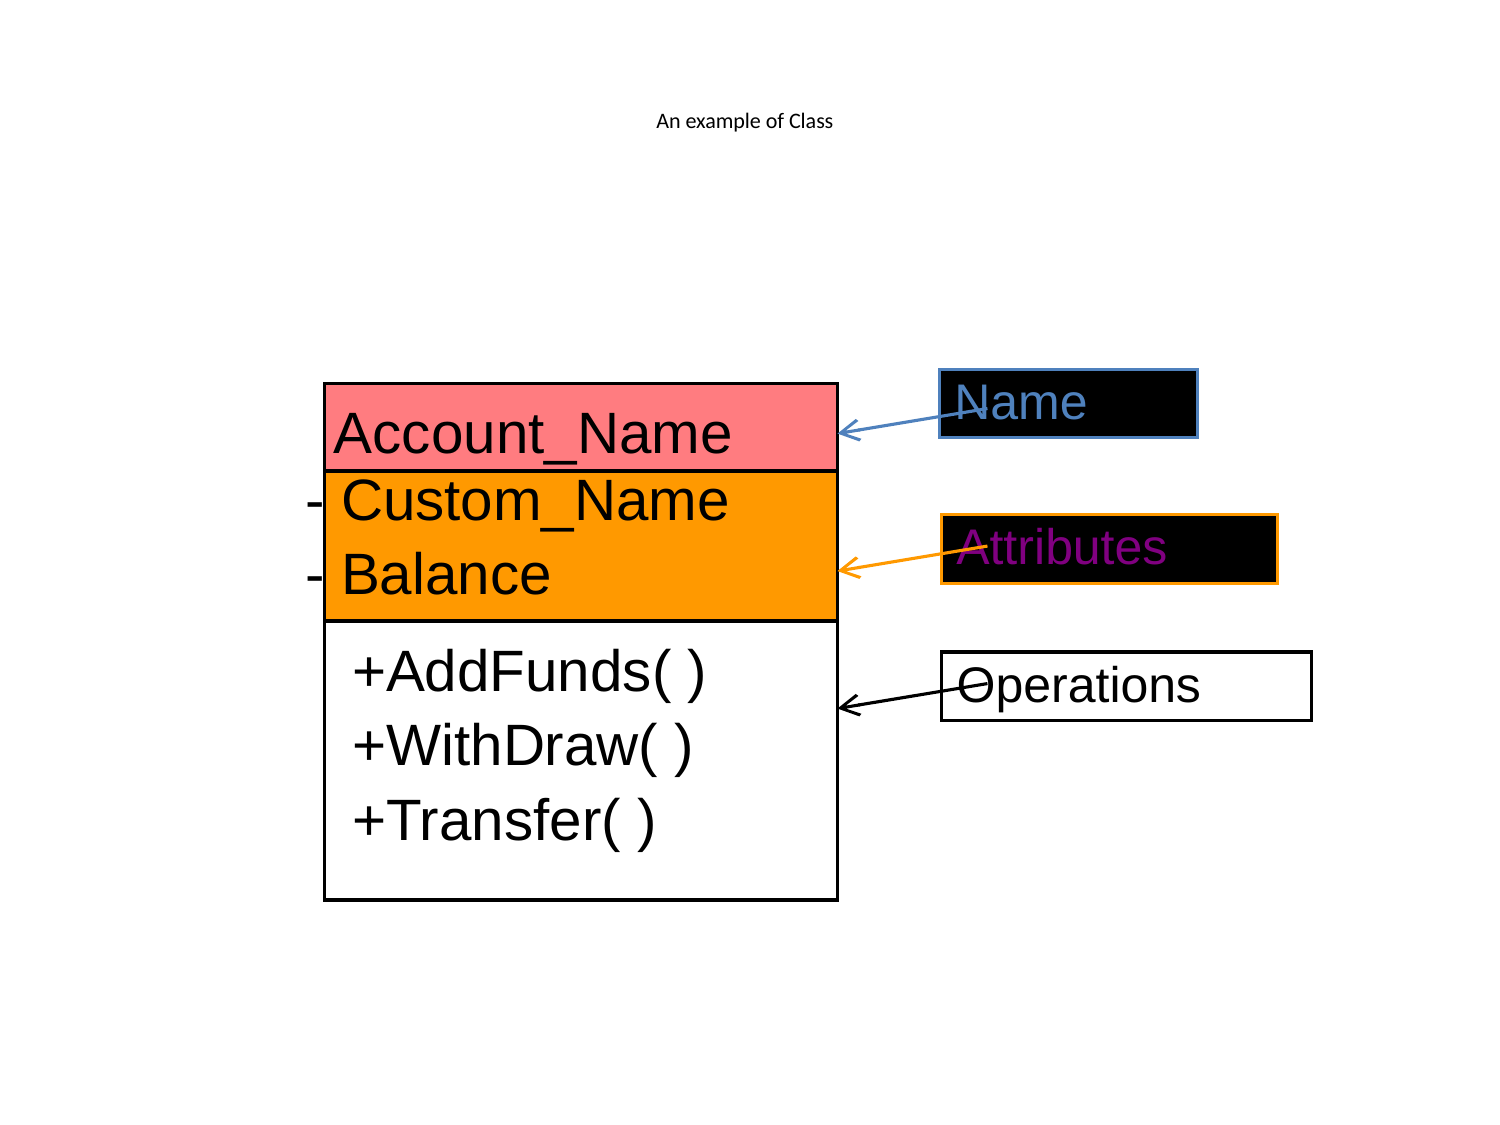

# An example of Class
Name

 Account_Name

- Custom_Name
- Balance

Attributes

+AddFunds( )
+WithDraw( )
+Transfer( )

Operations